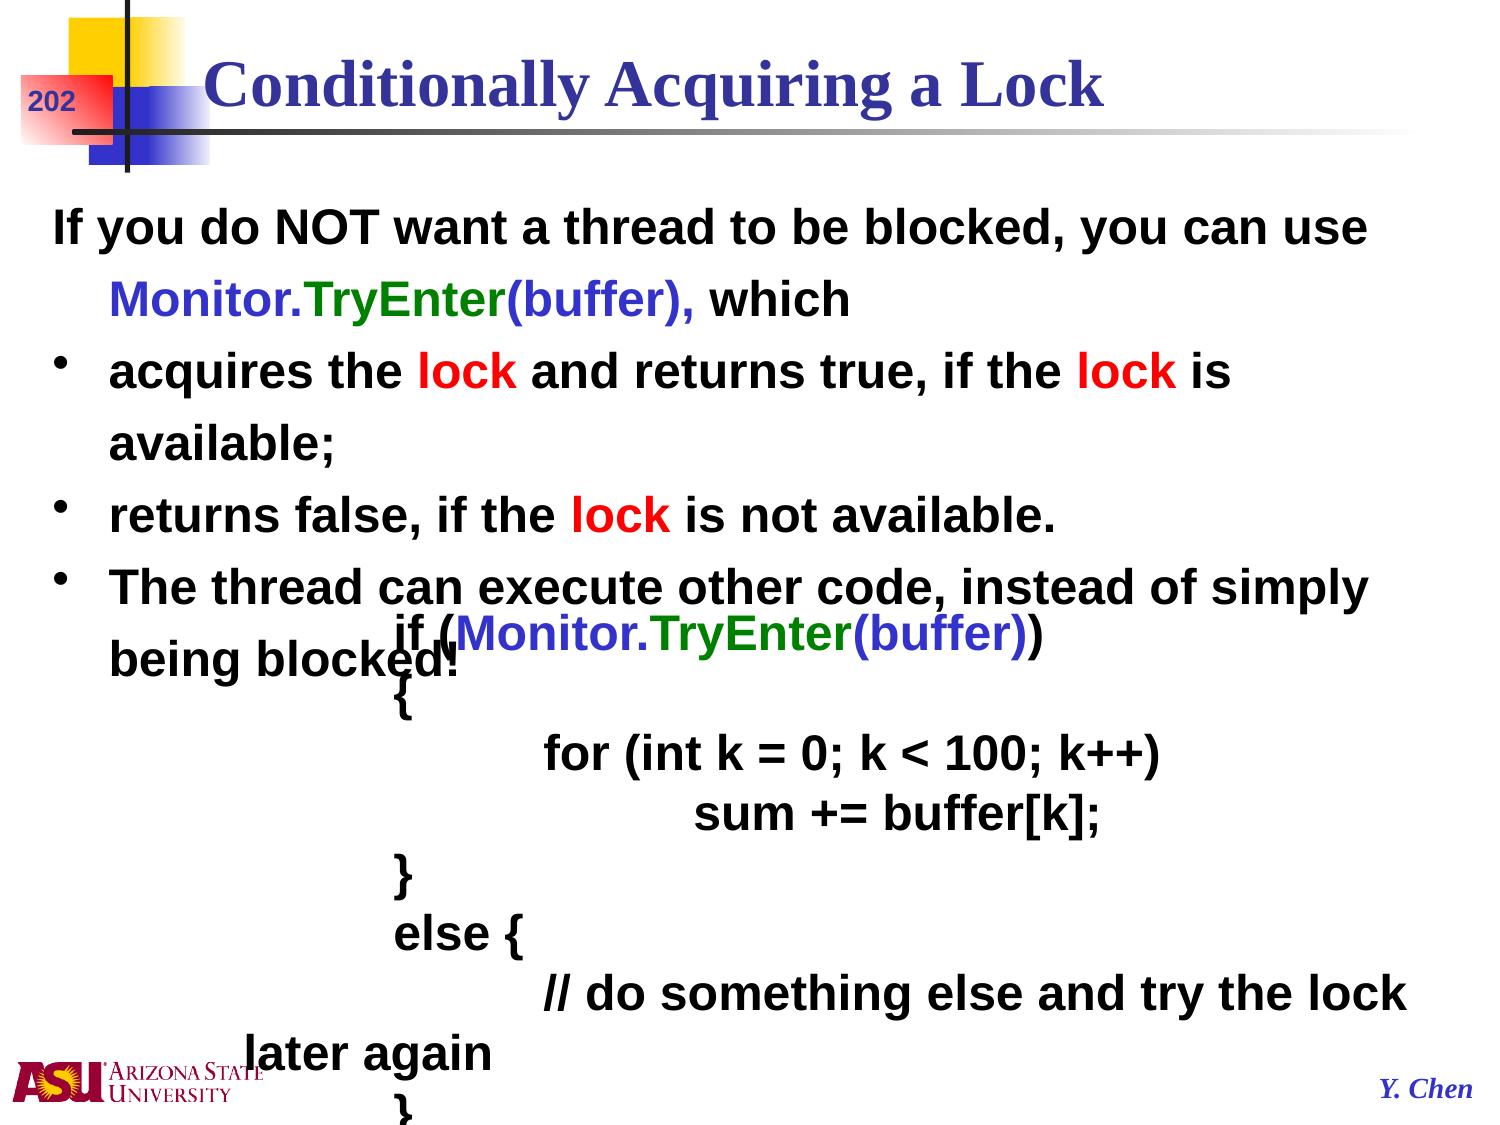

# Conditionally Acquiring a Lock
202
If you do NOT want a thread to be blocked, you can use Monitor.TryEnter(buffer), which
acquires the lock and returns true, if the lock is available;
returns false, if the lock is not available.
The thread can execute other code, instead of simply being blocked!
		if (Monitor.TryEnter(buffer))
		{
			for (int k = 0; k < 100; k++)
				sum += buffer[k];
		}
		else {
			// do something else and try the lock later again
		}